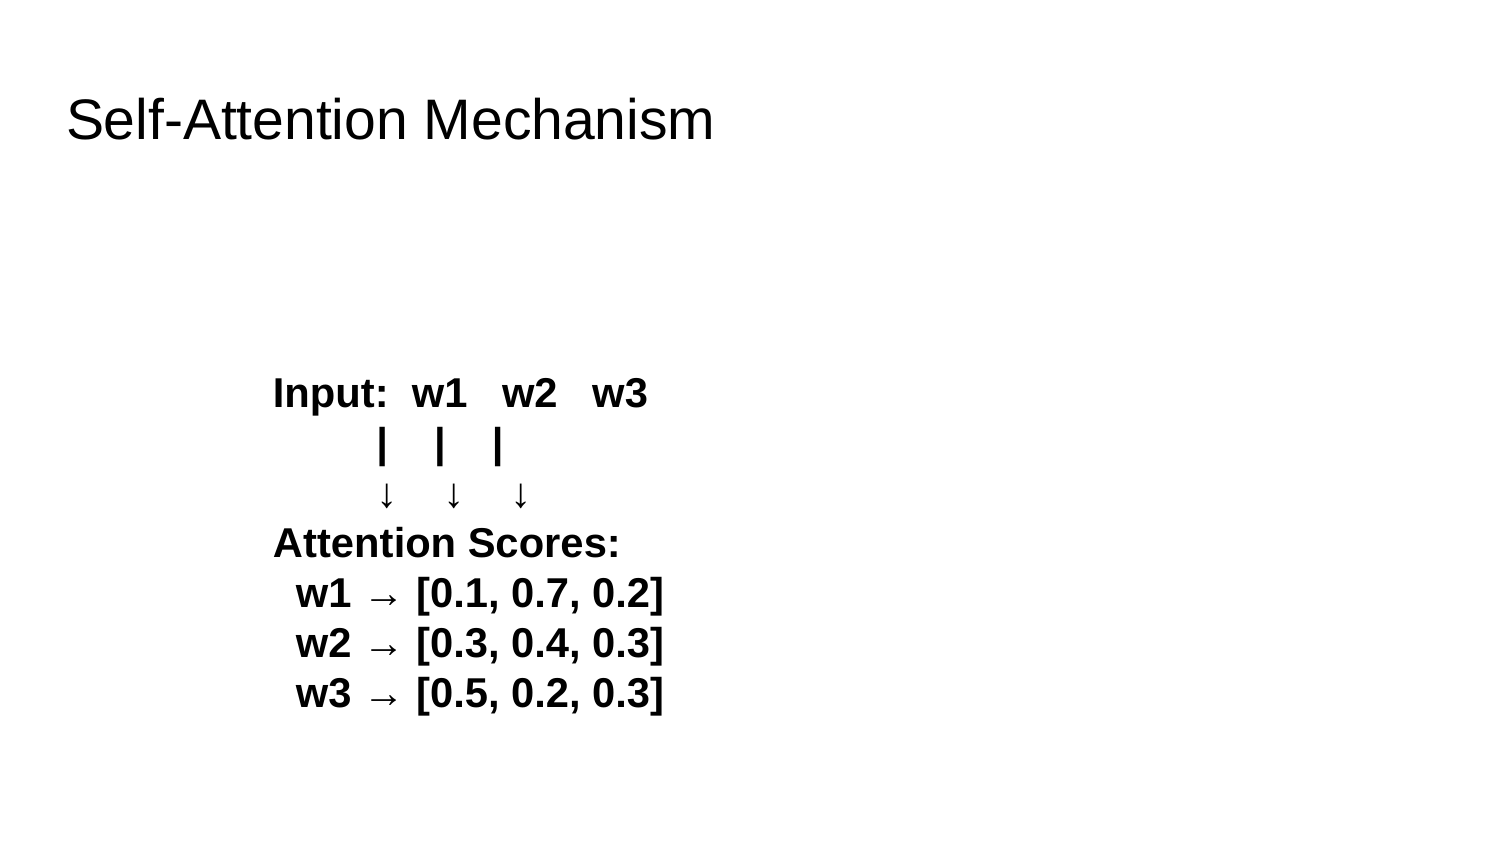

# Self-Attention Mechanism
Input:  w1   w2   w3
         |    |    |
         ↓    ↓    ↓
Attention Scores:
  w1 → [0.1, 0.7, 0.2]
  w2 → [0.3, 0.4, 0.3]
  w3 → [0.5, 0.2, 0.3]